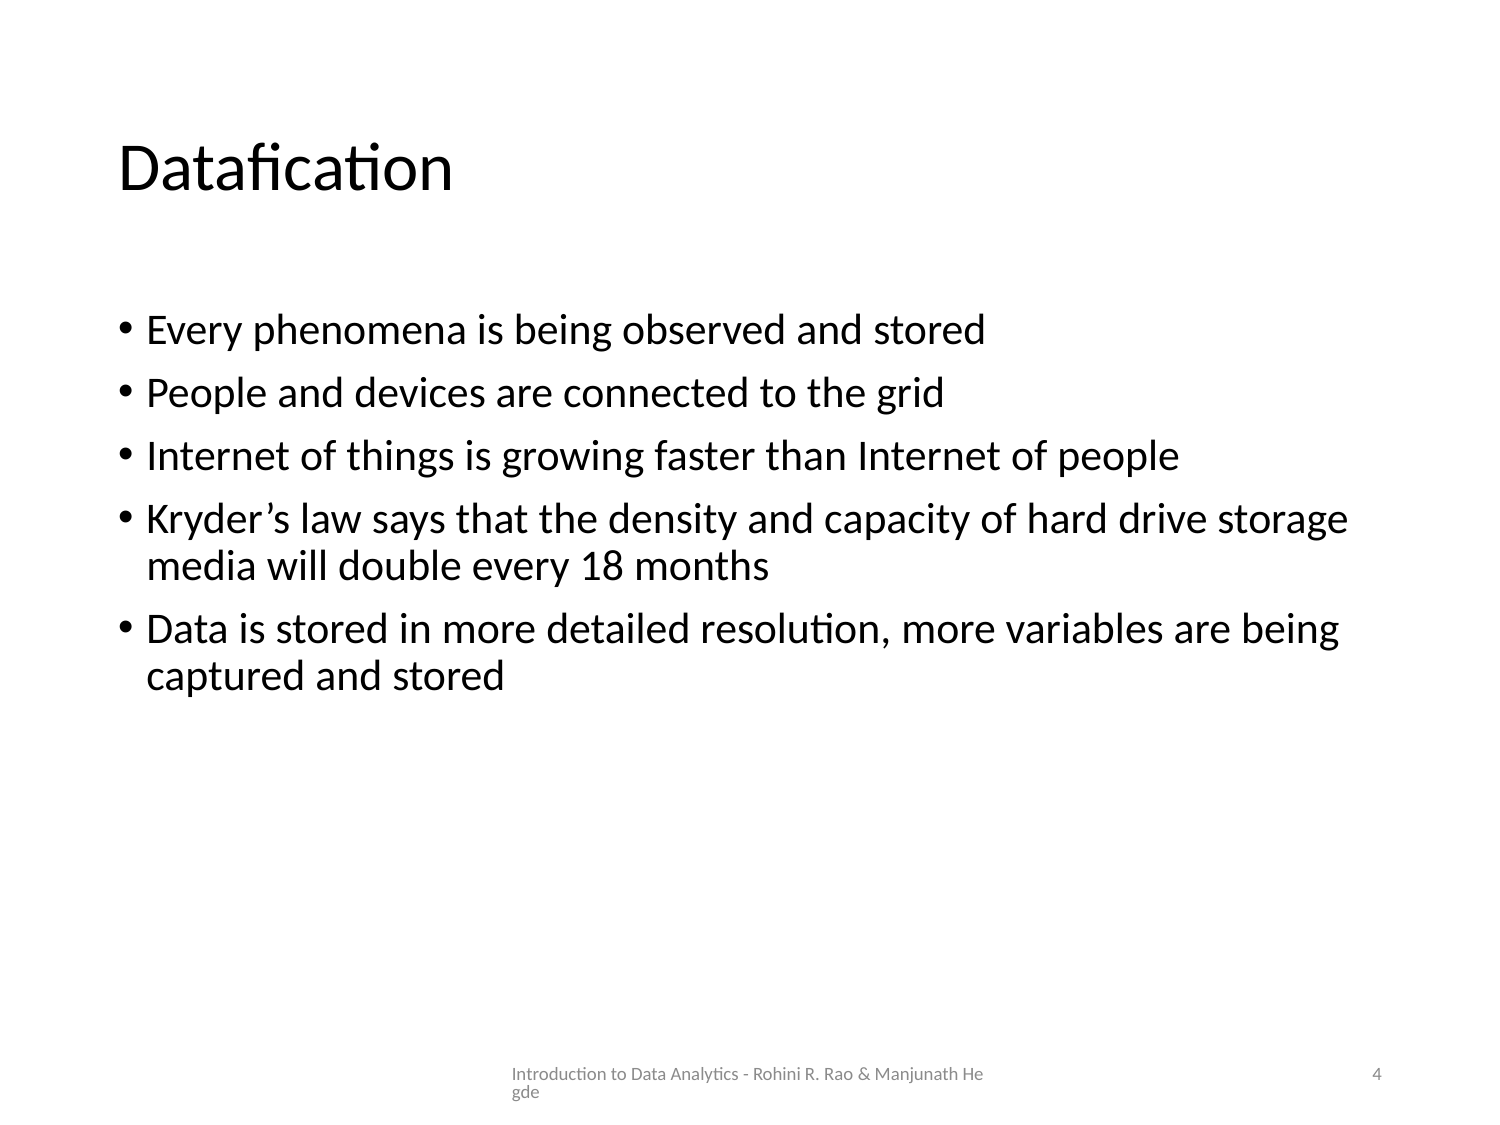

# Datafication
Every phenomena is being observed and stored
People and devices are connected to the grid
Internet of things is growing faster than Internet of people
Kryder’s law says that the density and capacity of hard drive storage media will double every 18 months
Data is stored in more detailed resolution, more variables are being captured and stored

Introduction to Data Analytics - Rohini R. Rao & Manjunath Hegde
4